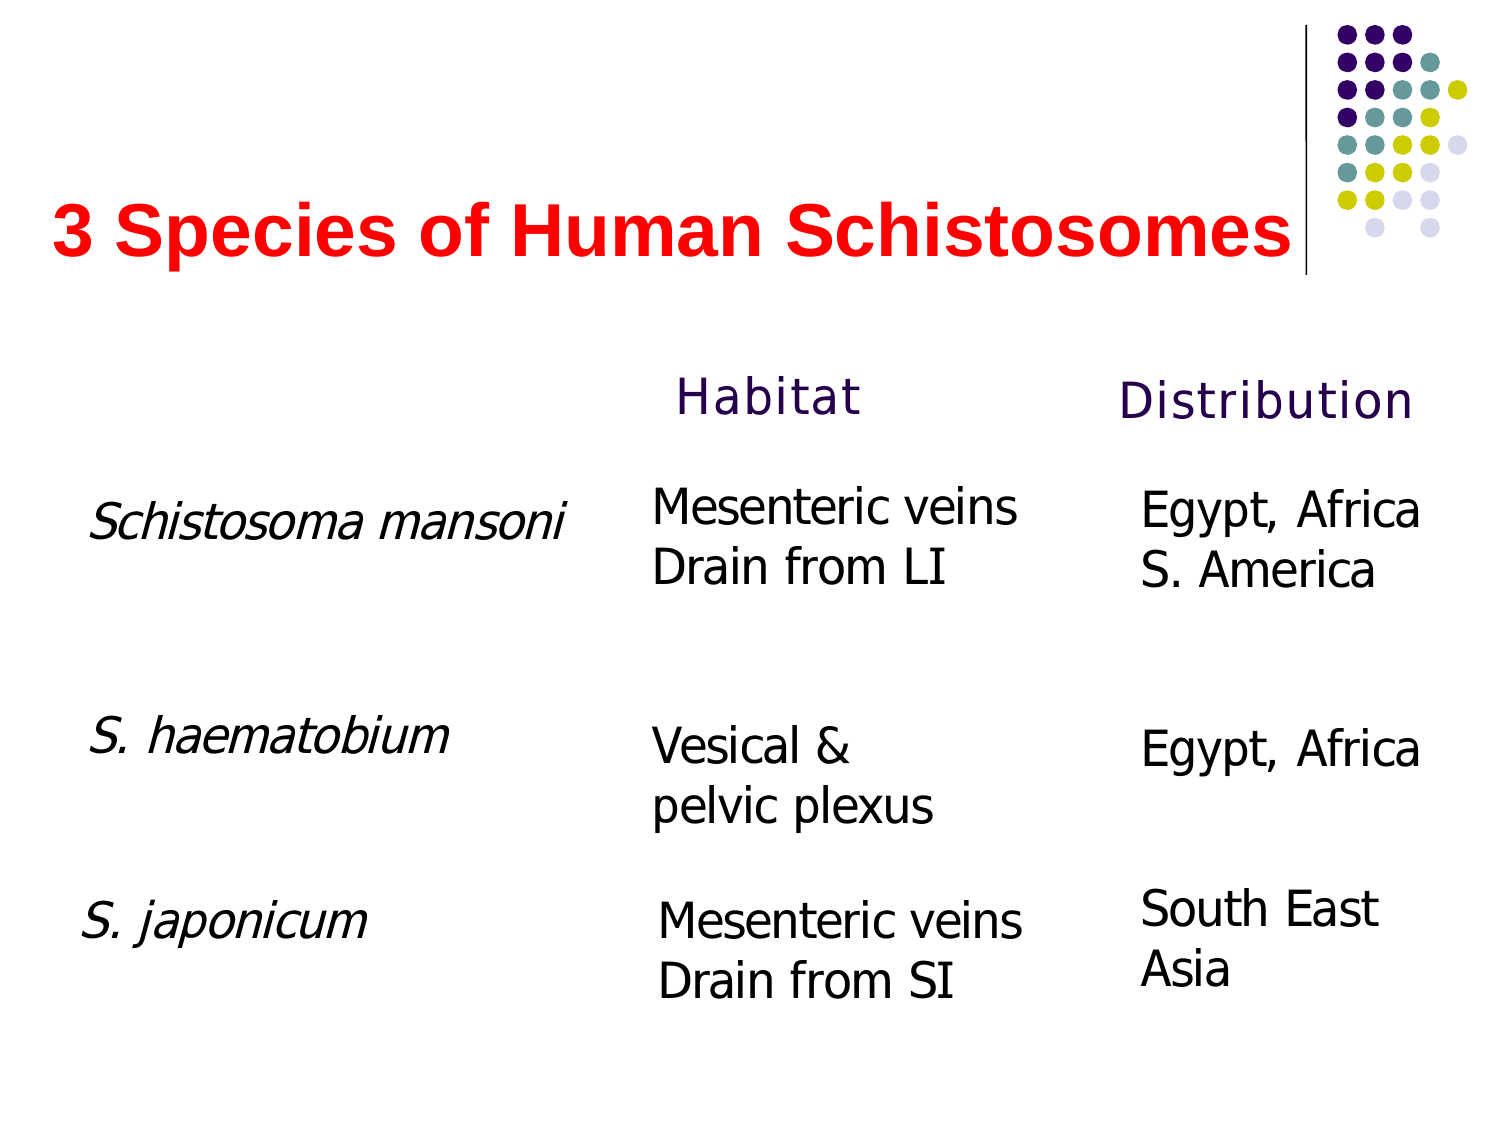

# 3 Species of Human Schistosomes
Habitat
Distribution
Mesenteric veins
Drain from LI
Egypt, Africa
S. America
Schistosoma mansoni
S. haematobium
Vesical & pelvic plexus
Egypt, Africa
South East
Asia
S. japonicum
Mesenteric veins
Drain from SI